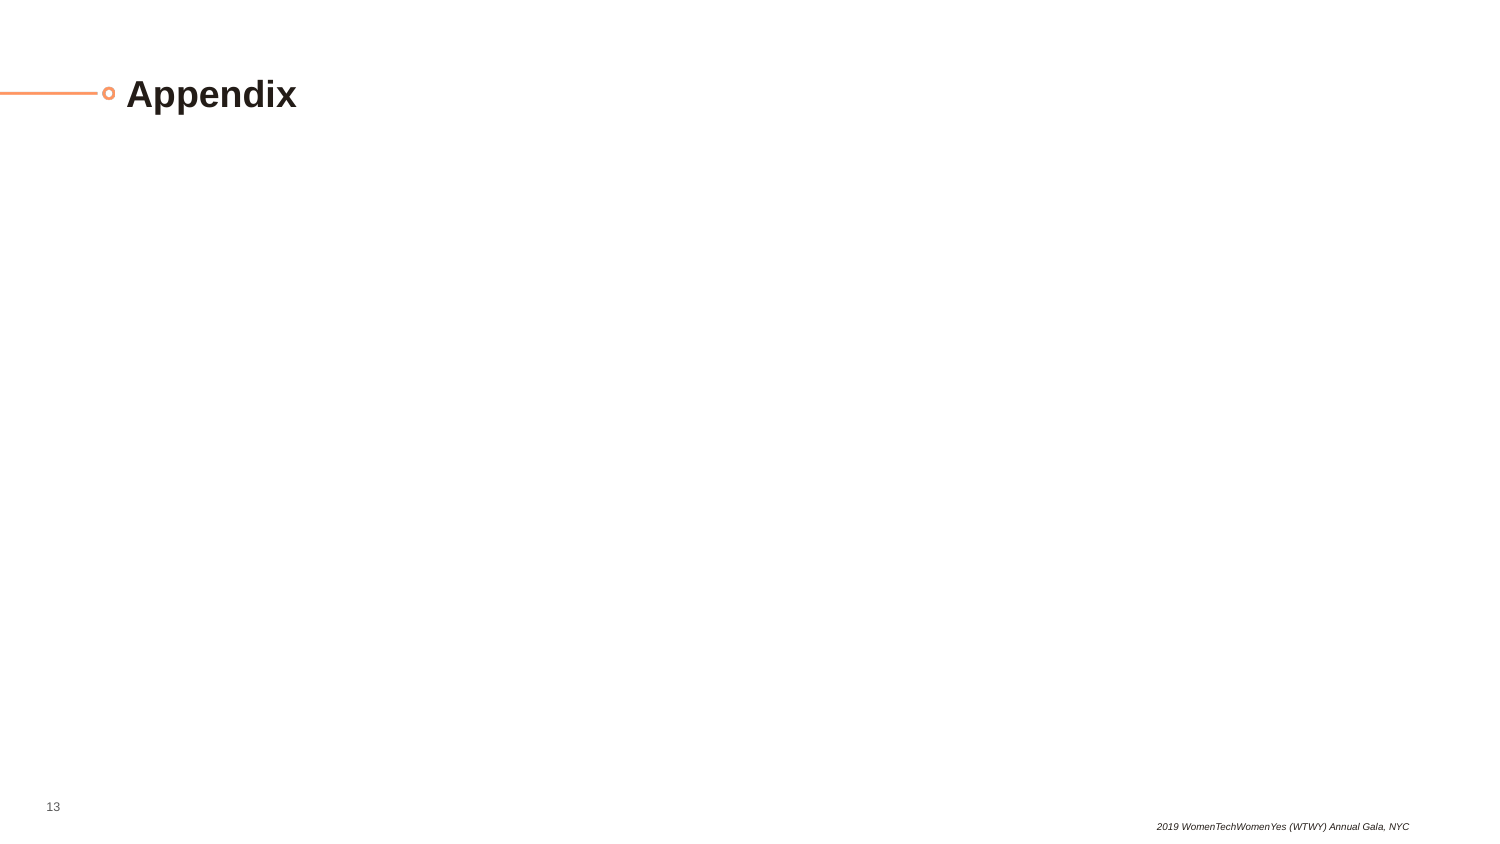

# Appendix

2019 WomenTechWomenYes (WTWY) Annual Gala, NYC